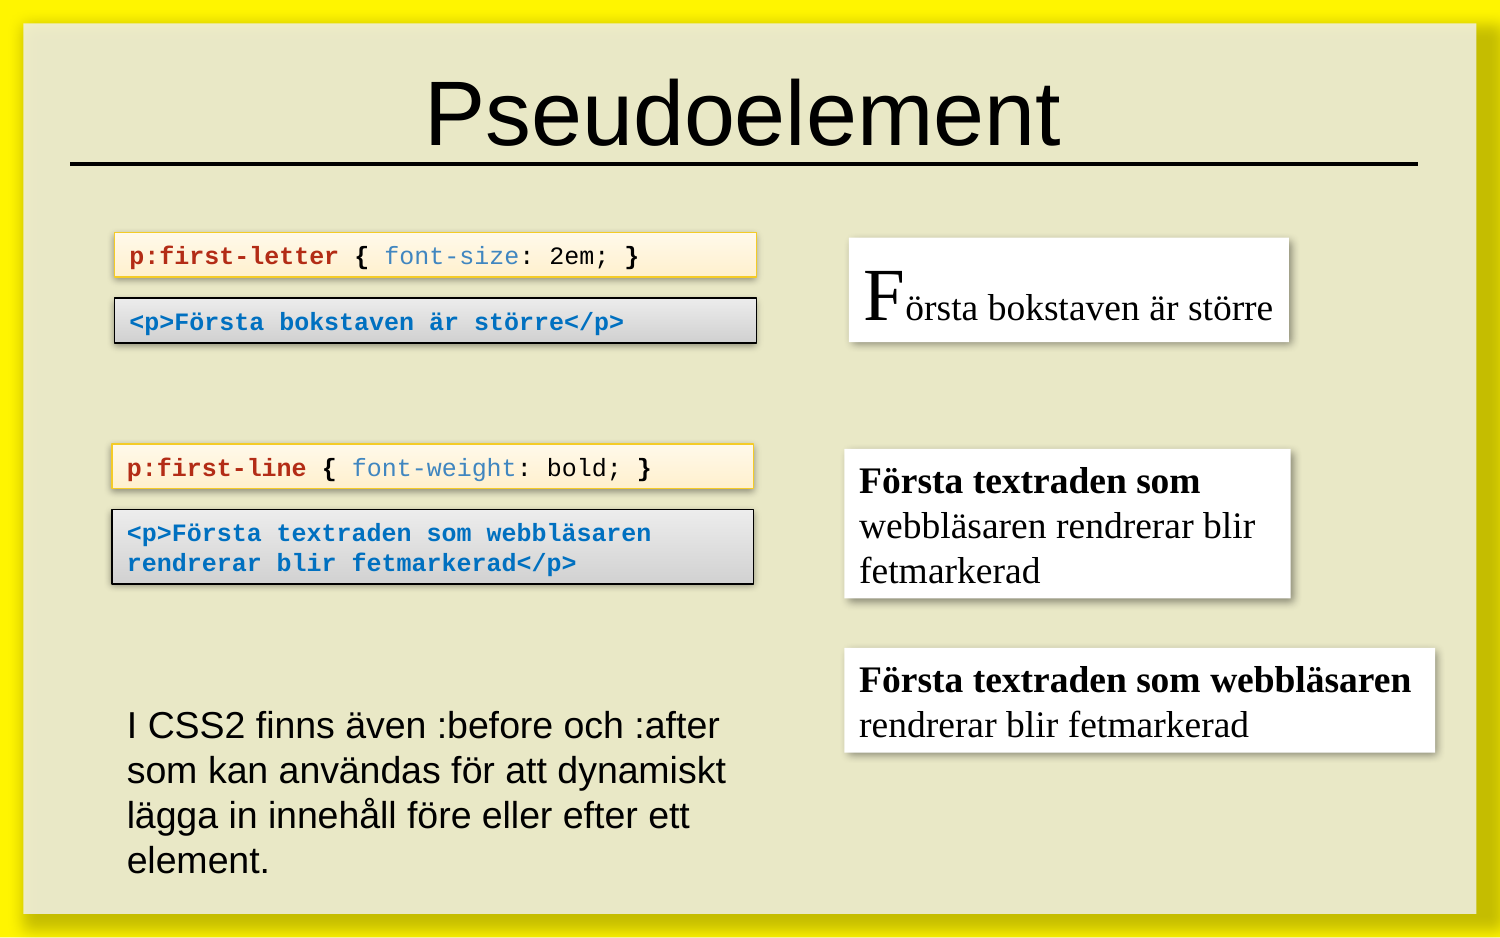

# Pseudoelement
p:first-letter { font-size: 2em; }
Första bokstaven är större
<p>Första bokstaven är större</p>
p:first-line { font-weight: bold; }
Första textraden som webbläsaren rendrerar blir fetmarkerad
<p>Första textraden som webbläsaren rendrerar blir fetmarkerad</p>
Första textraden som webbläsaren rendrerar blir fetmarkerad
I CSS2 finns även :before och :after som kan användas för att dynamiskt lägga in innehåll före eller efter ett element.